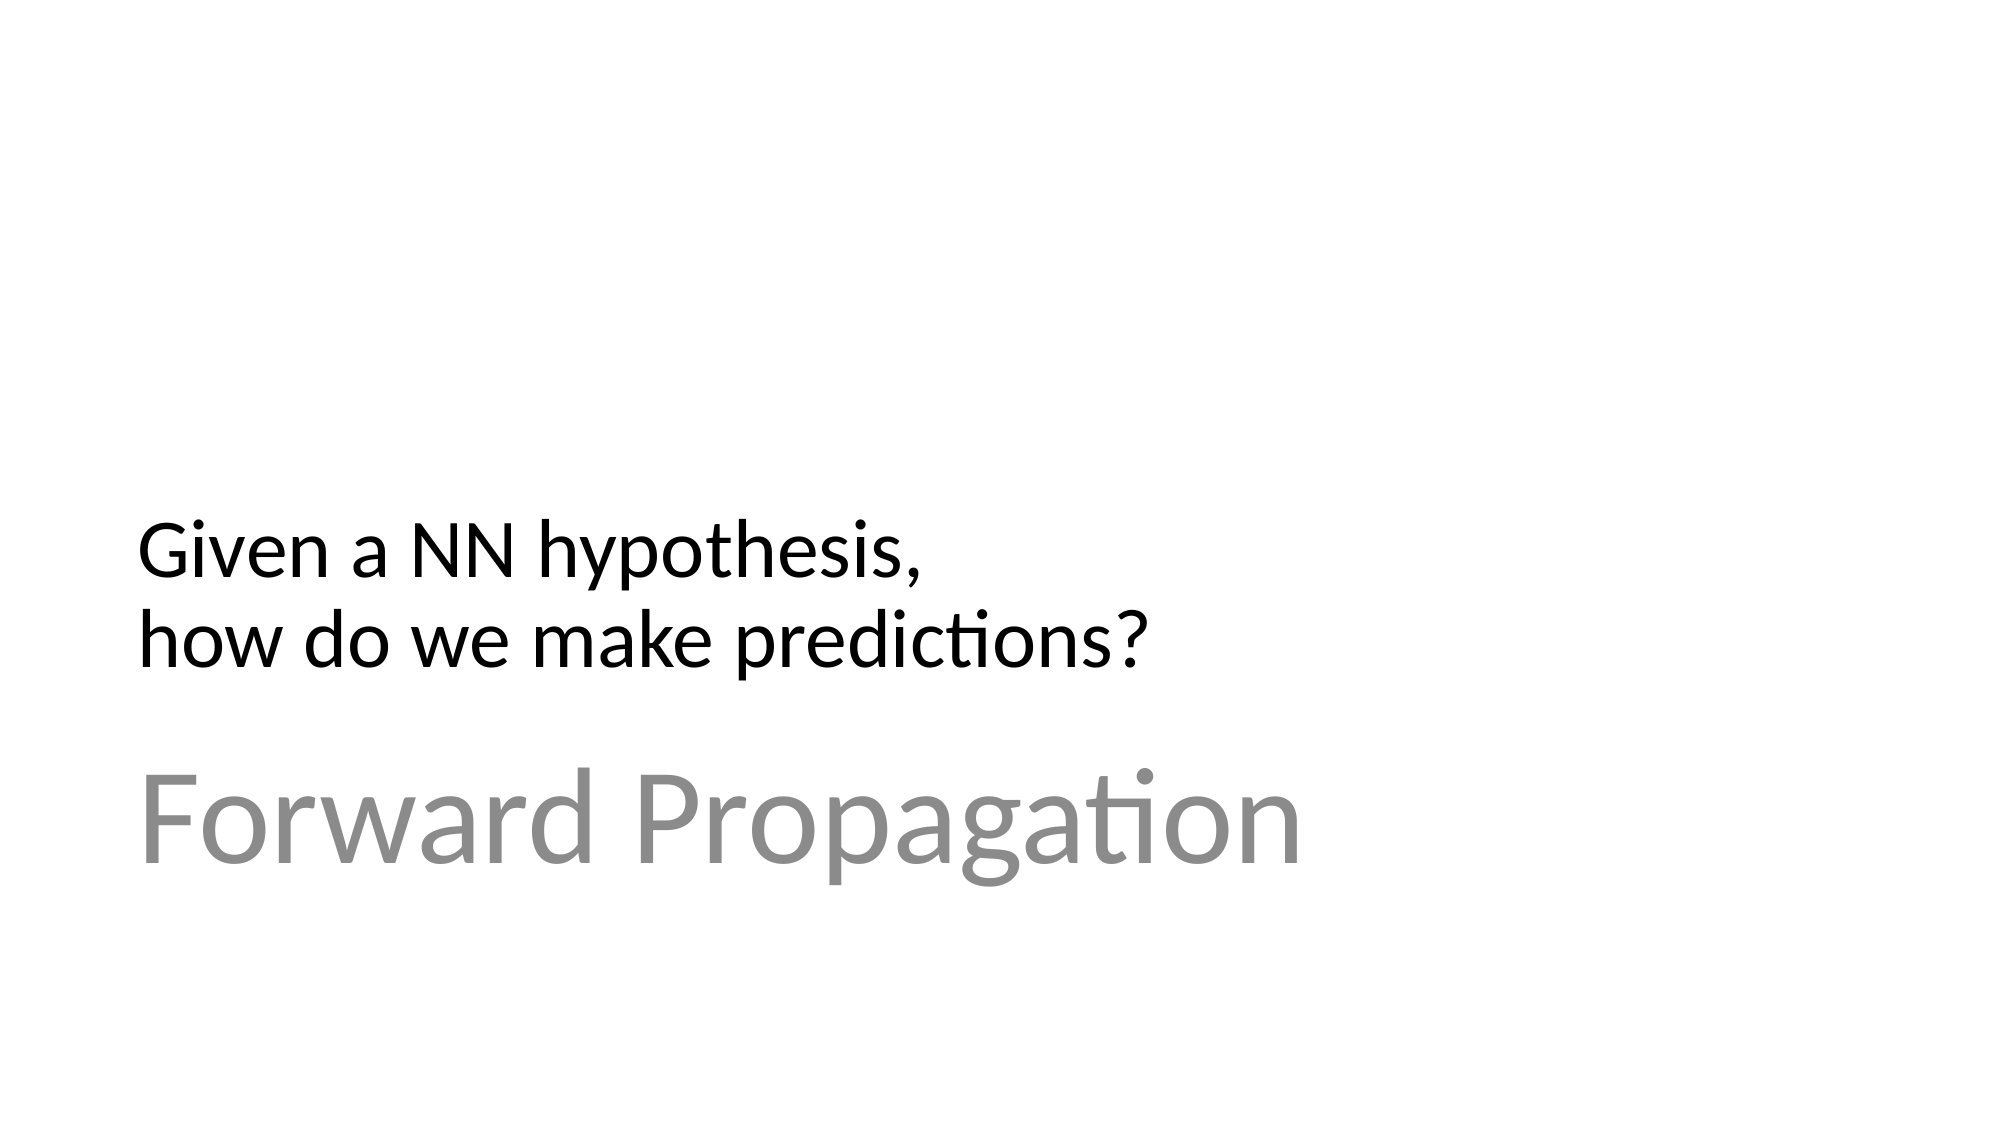

# Given a NN hypothesis, how do we make predictions?
Forward Propagation